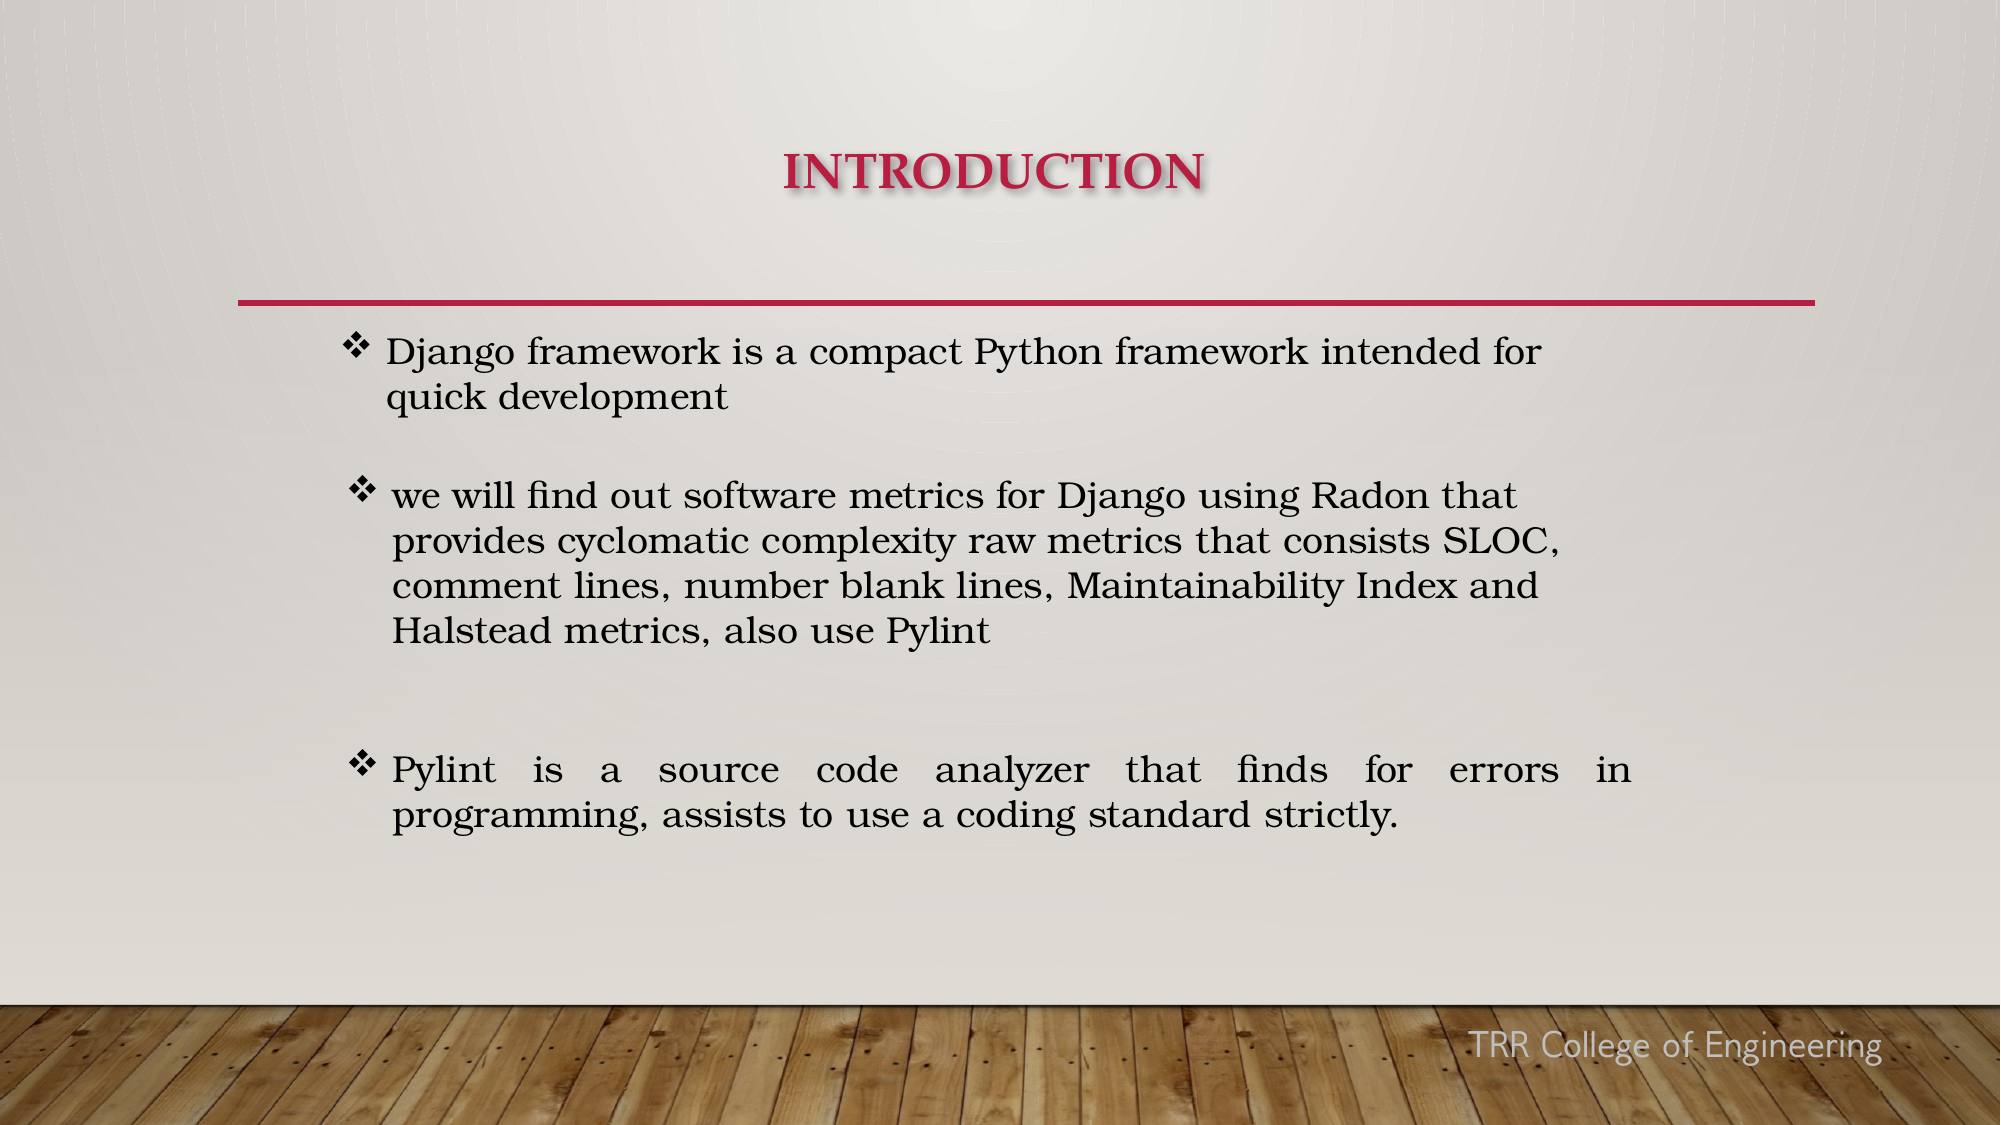

INTRODUCTION
Django framework is a compact Python framework intended for quick development
we will find out software metrics for Django using Radon that provides cyclomatic complexity raw metrics that consists SLOC, comment lines, number blank lines, Maintainability Index and Halstead metrics, also use Pylint
Pylint is a source code analyzer that finds for errors in programming, assists to use a coding standard strictly.
TRR College of Engineering